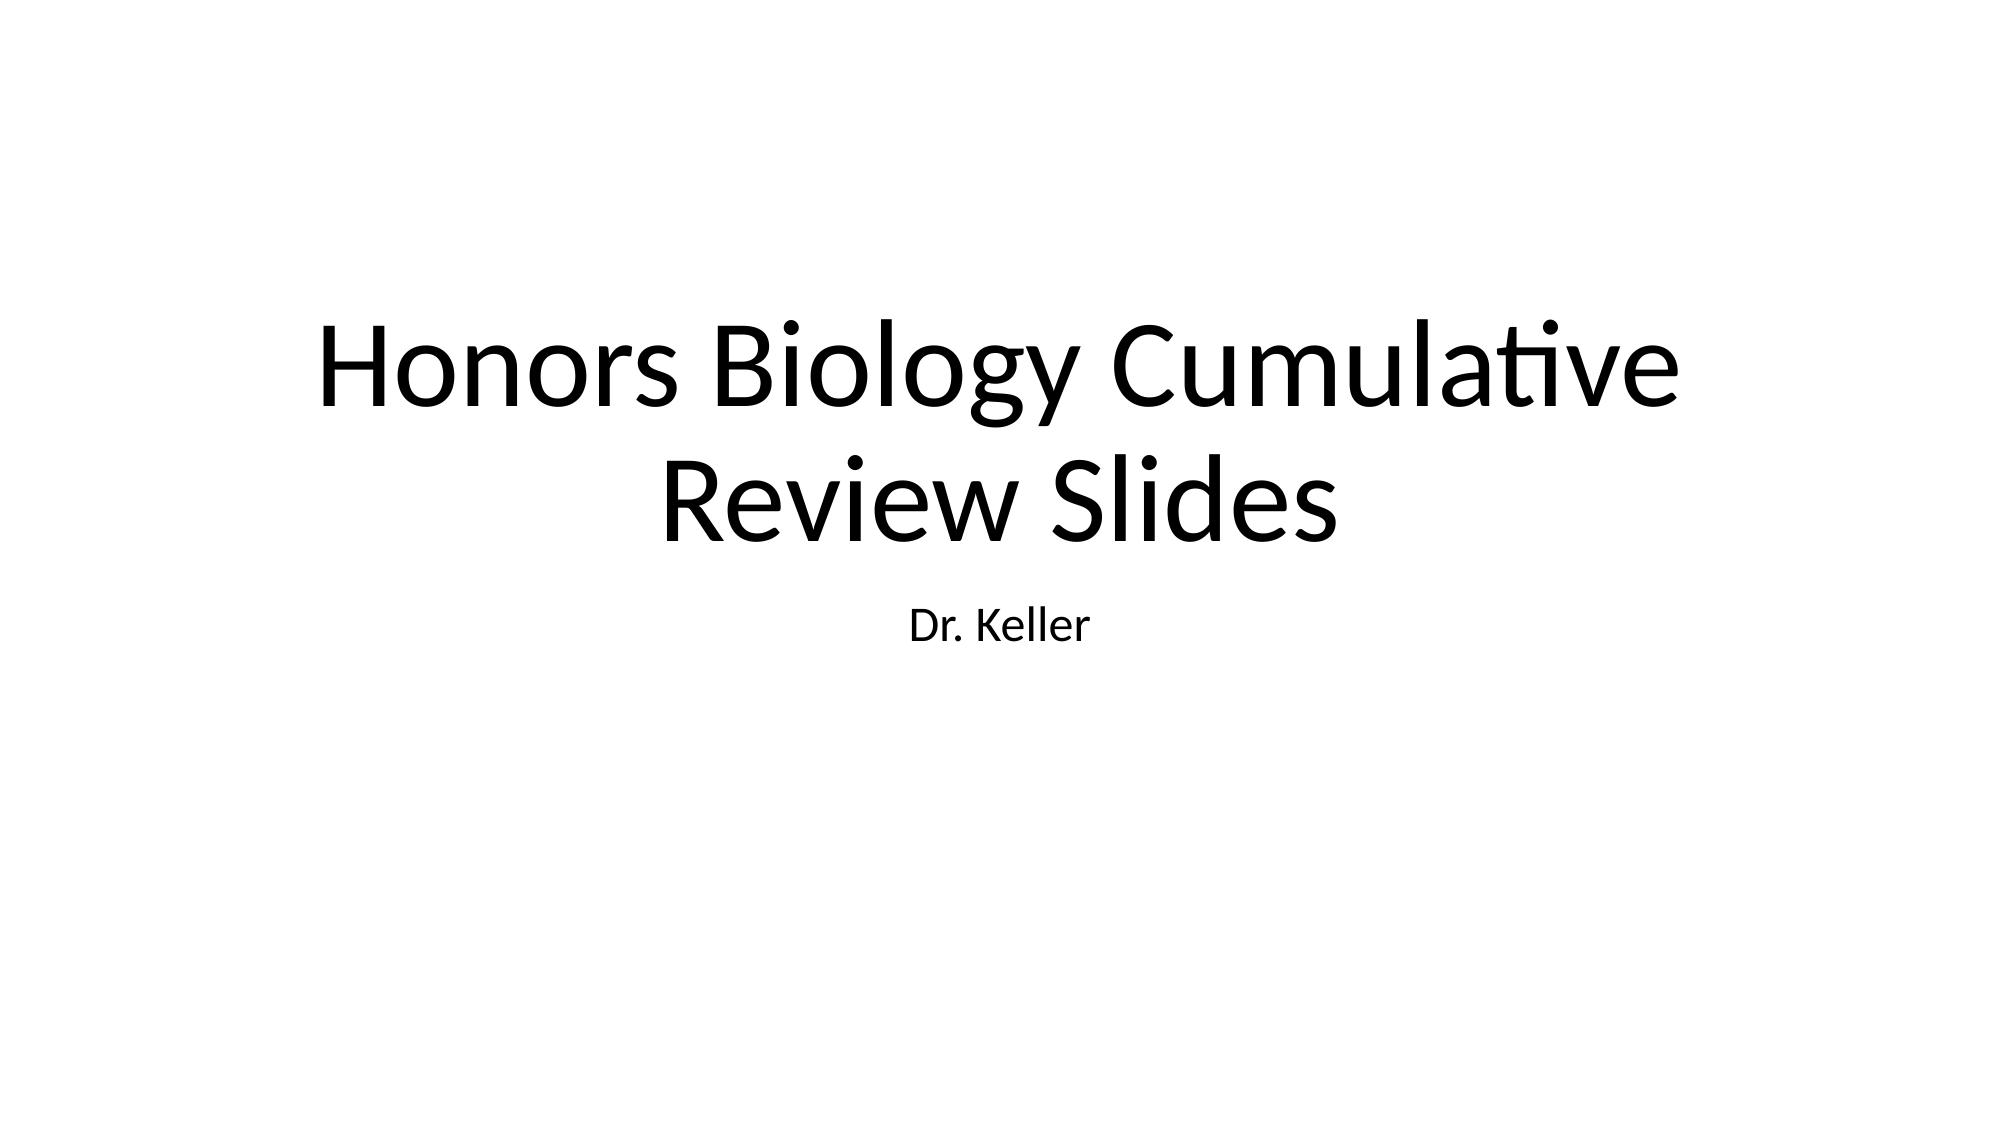

# Honors Biology Cumulative Review Slides
Dr. Keller